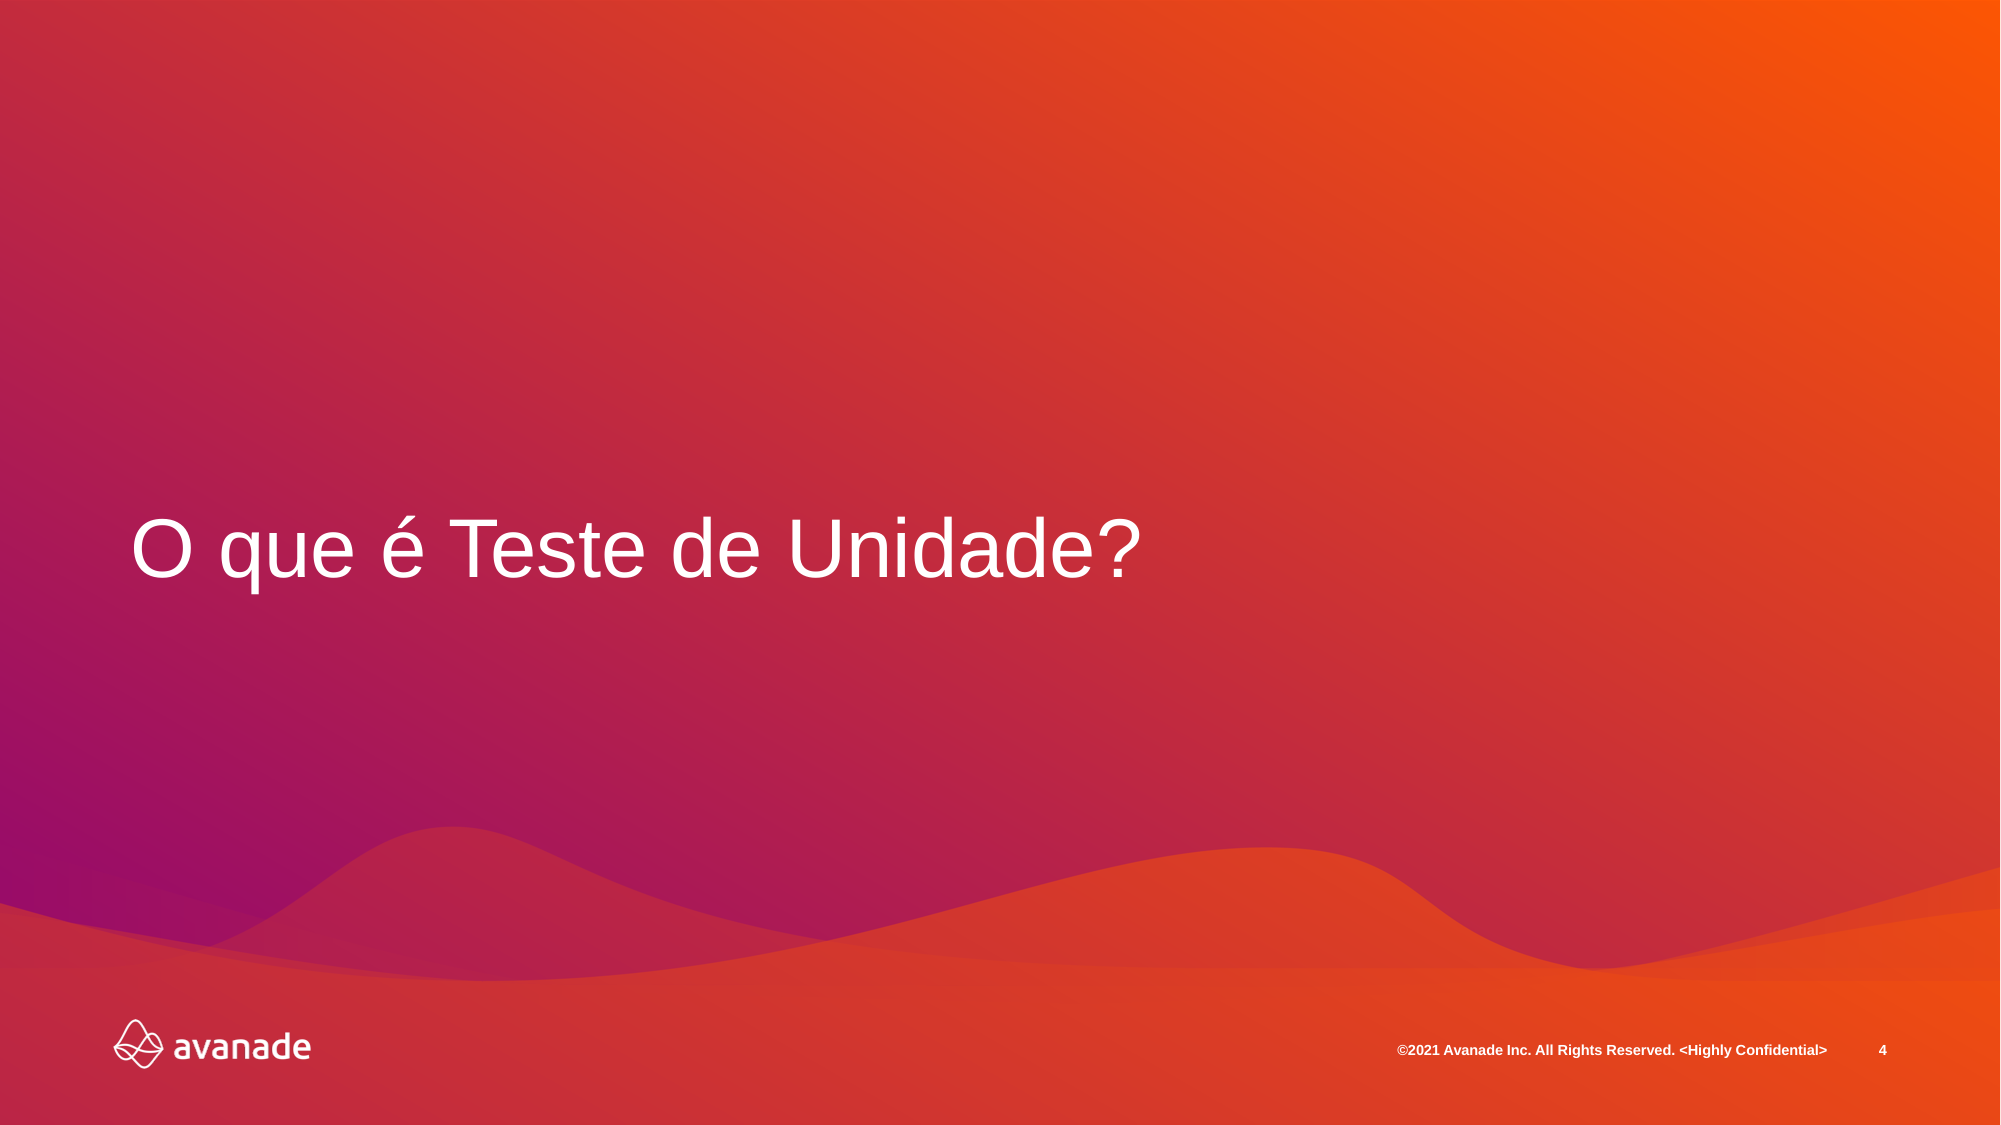

# O que é Teste de Unidade?